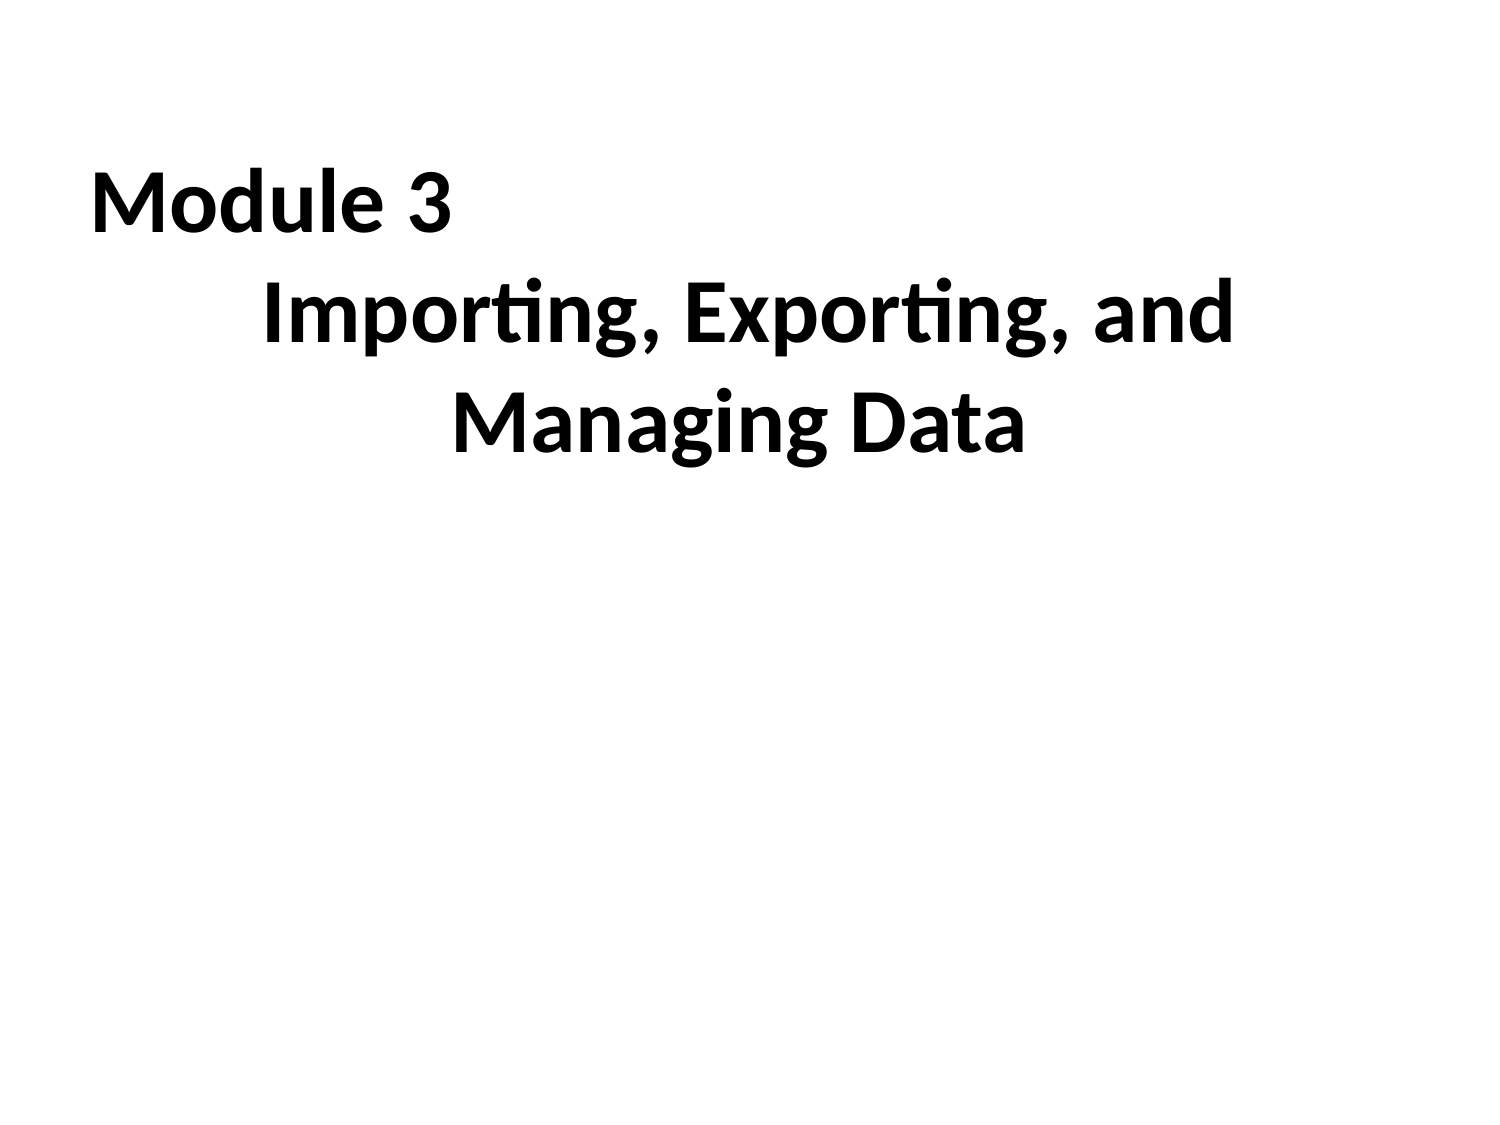

Module 3
Importing, Exporting, and Managing Data